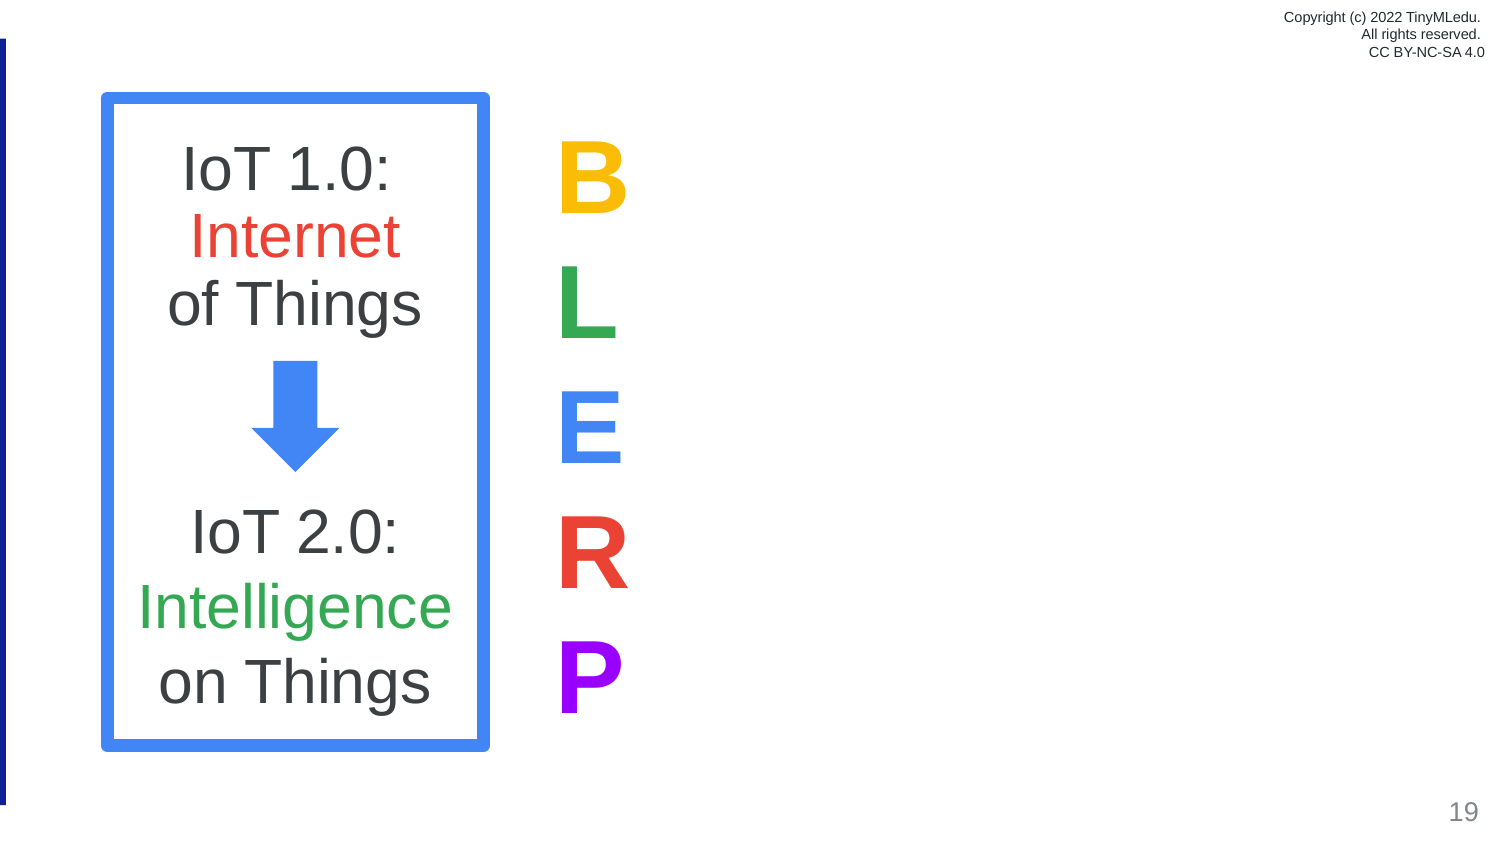

IoT 1.0:
Internet
of Things
B
L
E
R
P

IoT 2.0: Intelligence on Things
19